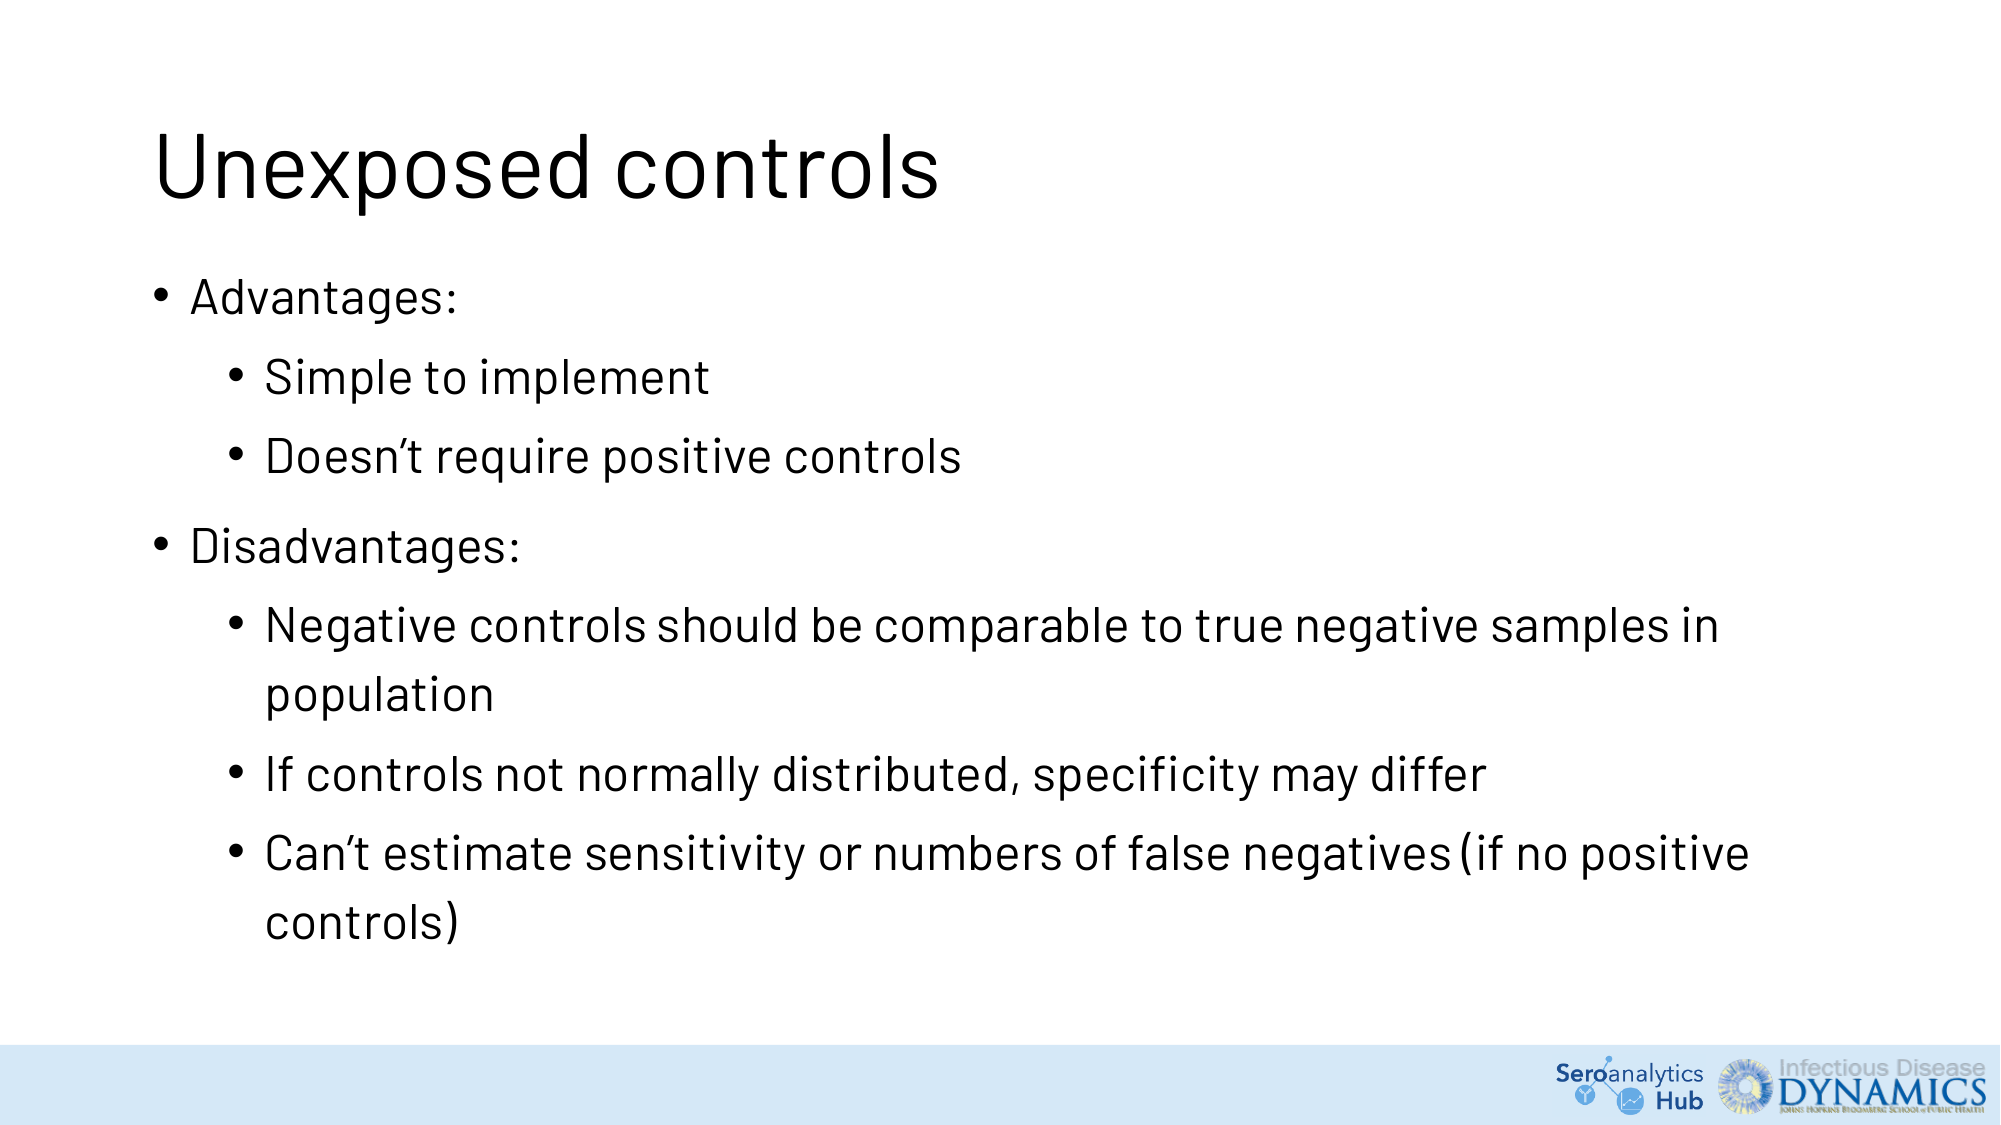

# Unexposed controls
Advantages:
Simple to implement
Doesn’t require positive controls
Disadvantages:
Negative controls should be comparable to true negative samples in population
If controls not normally distributed, specificity may differ
Can’t estimate sensitivity or numbers of false negatives (if no positive controls)